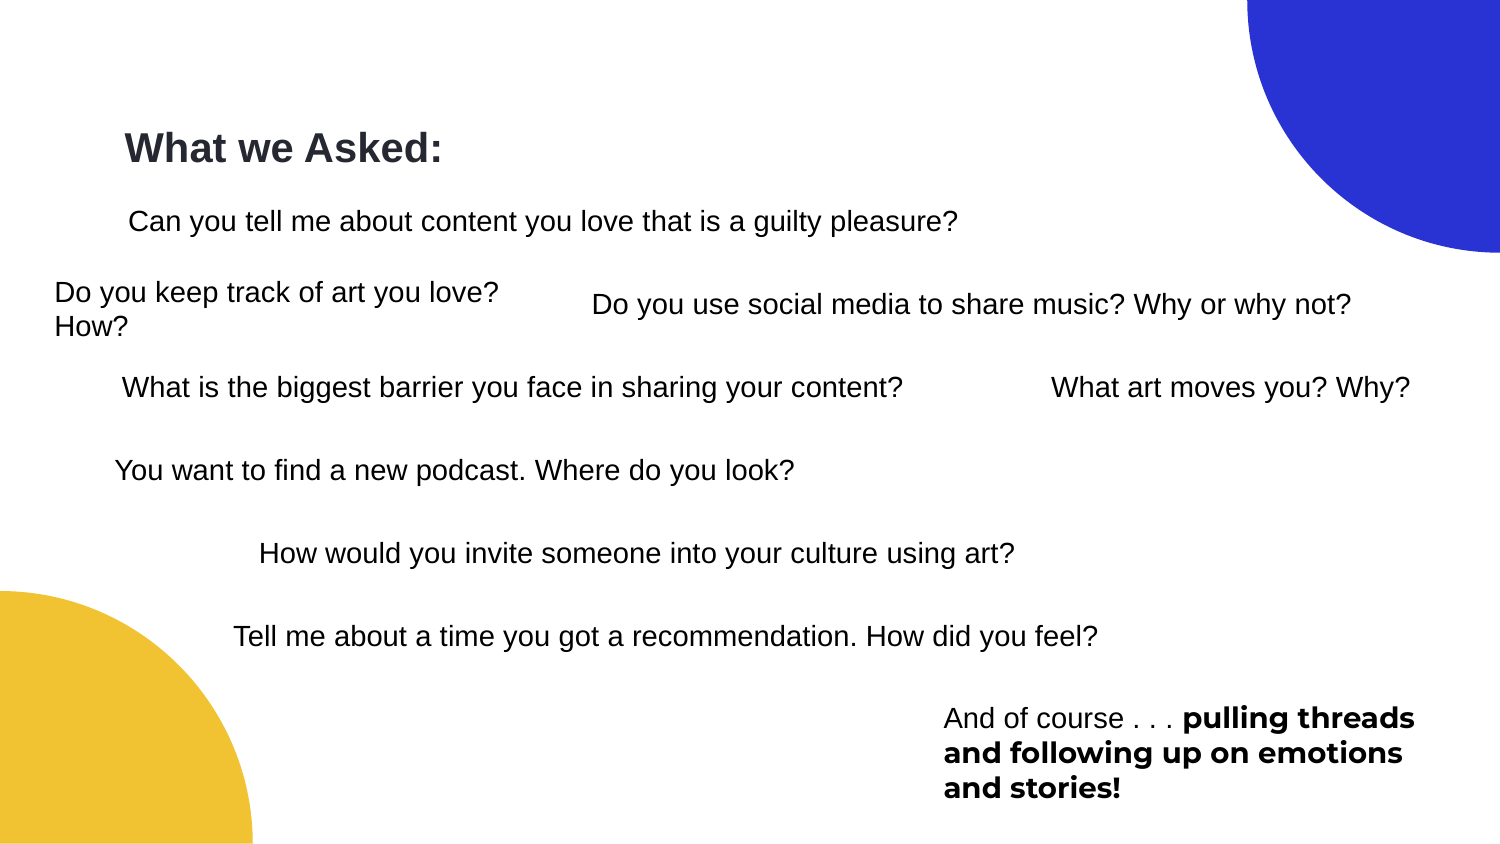

What we Asked:
Can you tell me about content you love that is a guilty pleasure?
Do you keep track of art you love? How?
Do you use social media to share music? Why or why not?
What is the biggest barrier you face in sharing your content?
What art moves you? Why?
You want to find a new podcast. Where do you look?
How would you invite someone into your culture using art?

Tell me about a time you got a recommendation. How did you feel?
And of course . . . pulling threads and following up on emotions and stories!